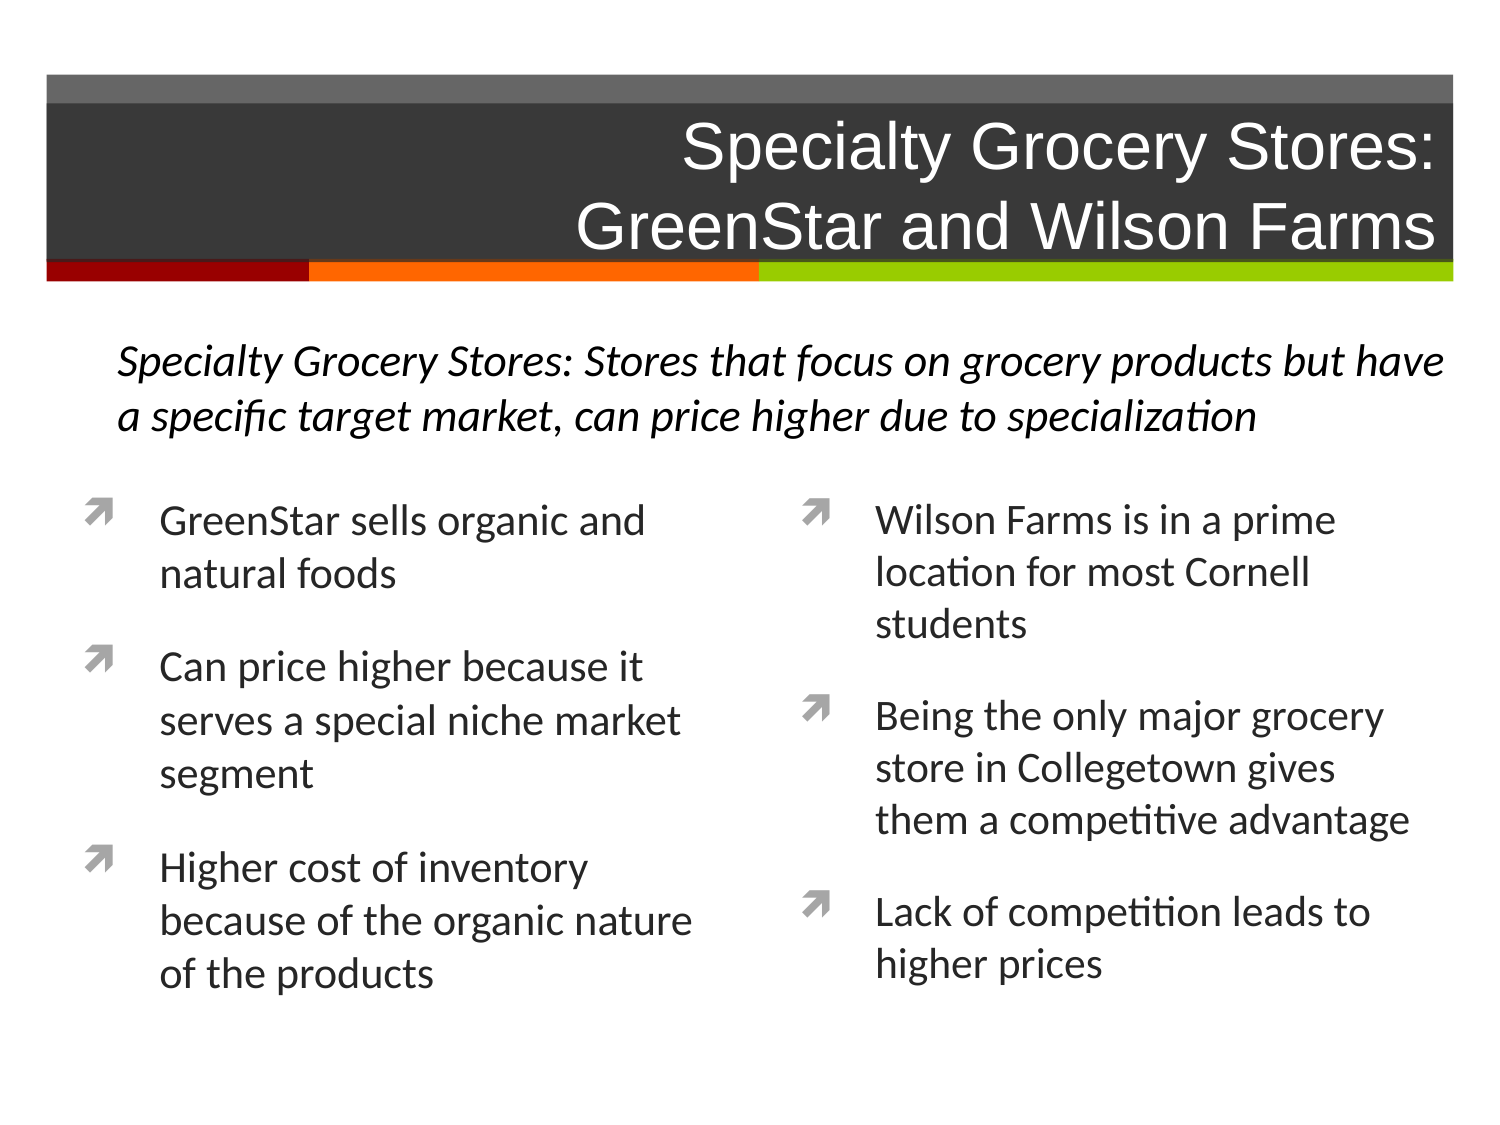

# Specialty Grocery Stores: GreenStar and Wilson Farms
Specialty Grocery Stores: Stores that focus on grocery products but have a specific target market, can price higher due to specialization
GreenStar sells organic and natural foods
Can price higher because it serves a special niche market segment
Higher cost of inventory because of the organic nature of the products
Wilson Farms is in a prime location for most Cornell students
Being the only major grocery store in Collegetown gives them a competitive advantage
Lack of competition leads to higher prices